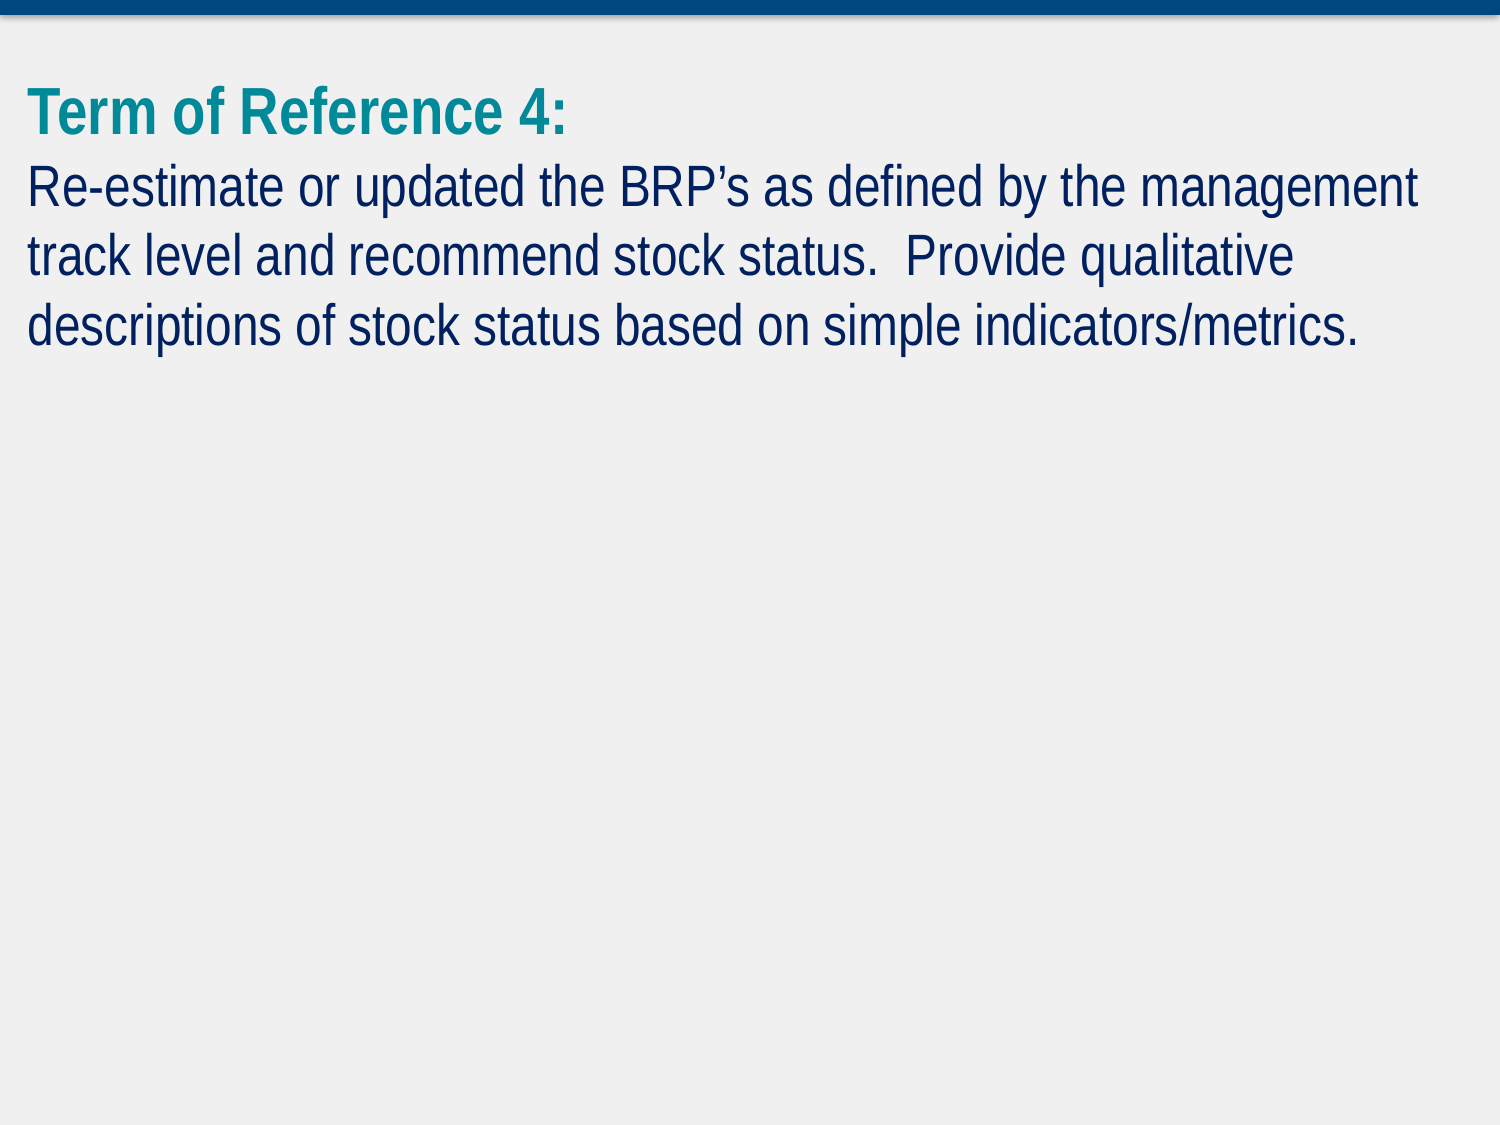

Term of Reference 4:
Re-estimate or updated the BRP’s as defined by the management track level and recommend stock status.  Provide qualitative descriptions of stock status based on simple indicators/metrics.